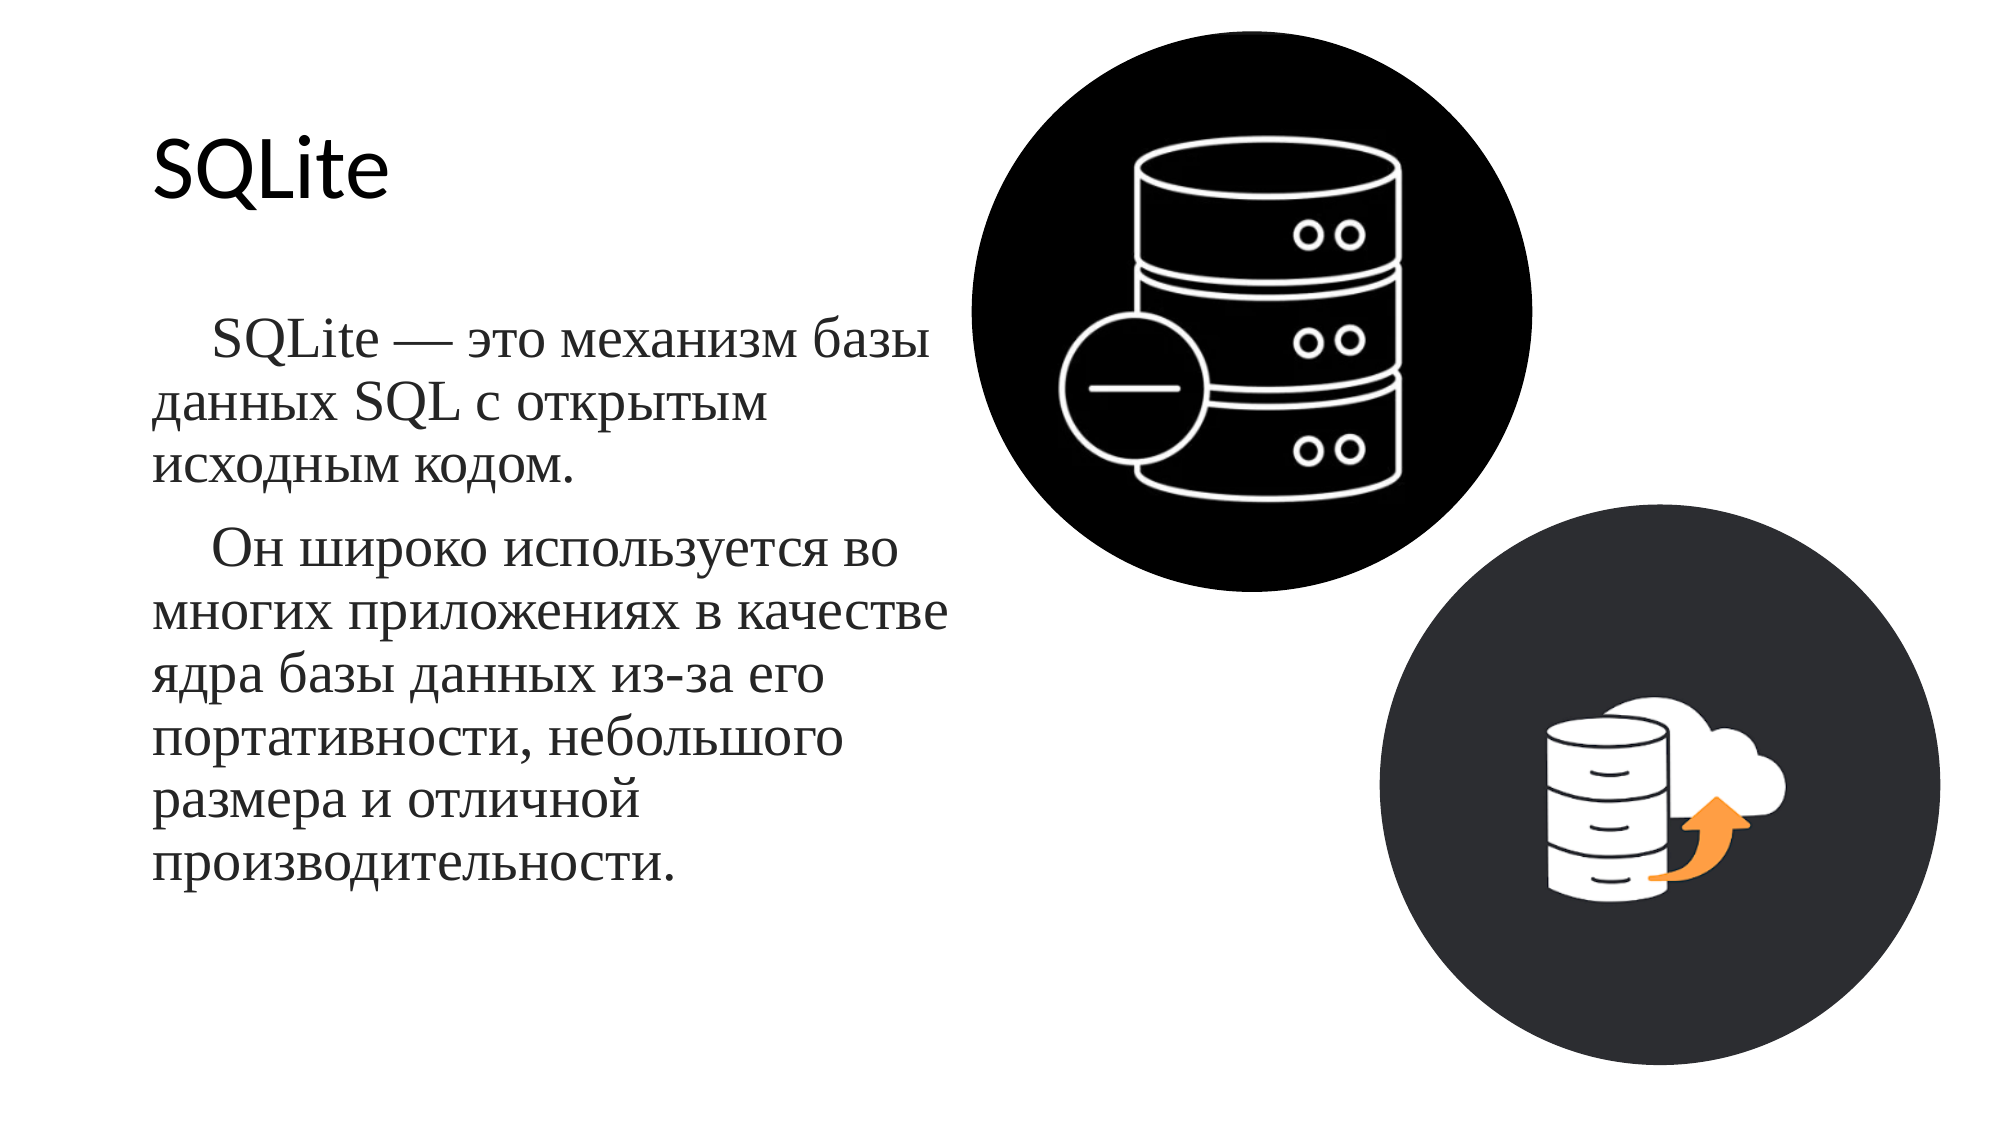

# SQLite
SQLite — это механизм базы данных SQL с открытым исходным кодом.
Он широко используется во многих приложениях в качестве ядра базы данных из-за его портативности, небольшого размера и отличной производительности.